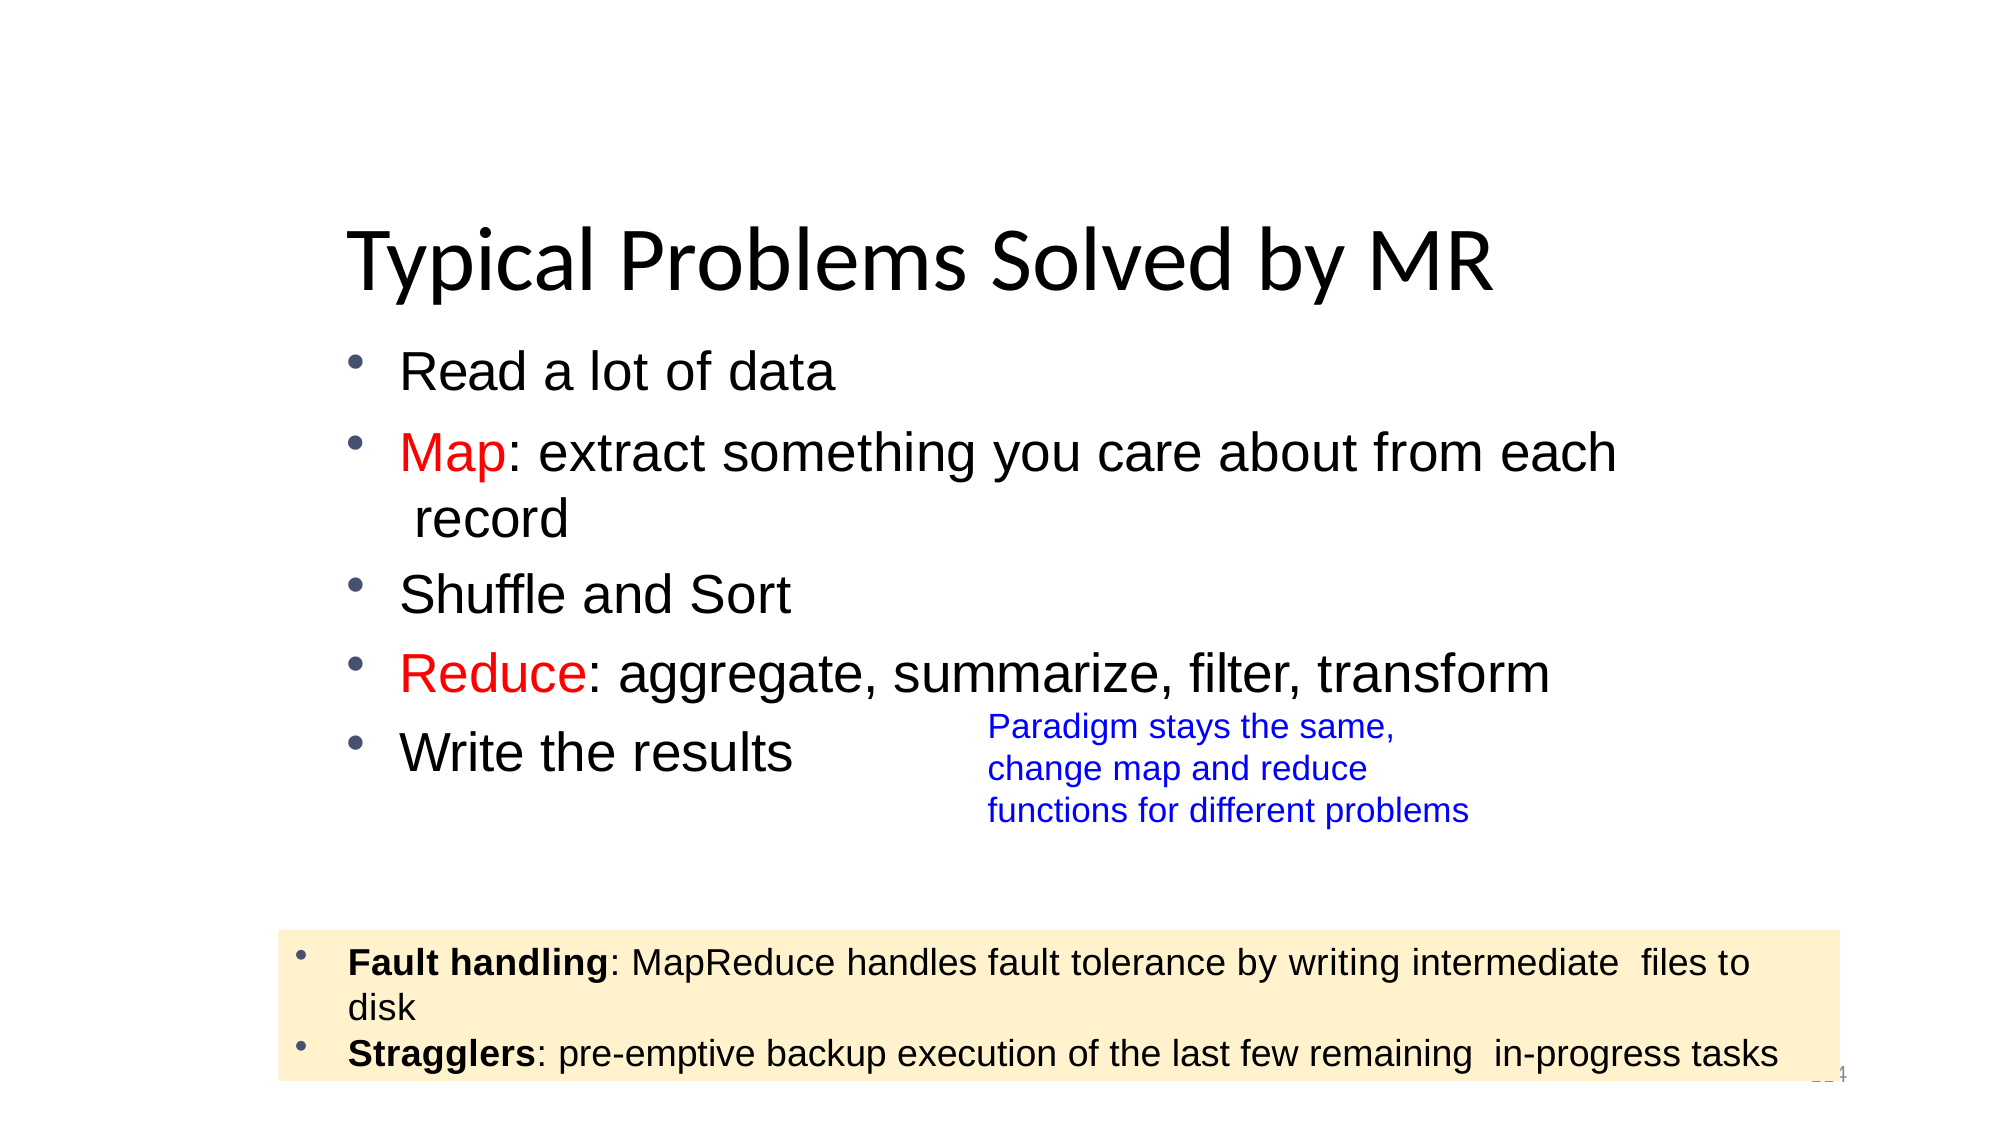

# Typical Problems Solved by MR
Read a lot of data
Map: extract something you care about from each  record
Shuffle and Sort
Reduce: aggregate, summarize, filter, transform
Paradigm stays the same,
Write the results
change map and reduce  functions for different problems
Fault handling: MapReduce handles fault tolerance by writing intermediate  files to disk
Stragglers: pre-emptive backup execution of the last few remaining  in-progress tasks
114